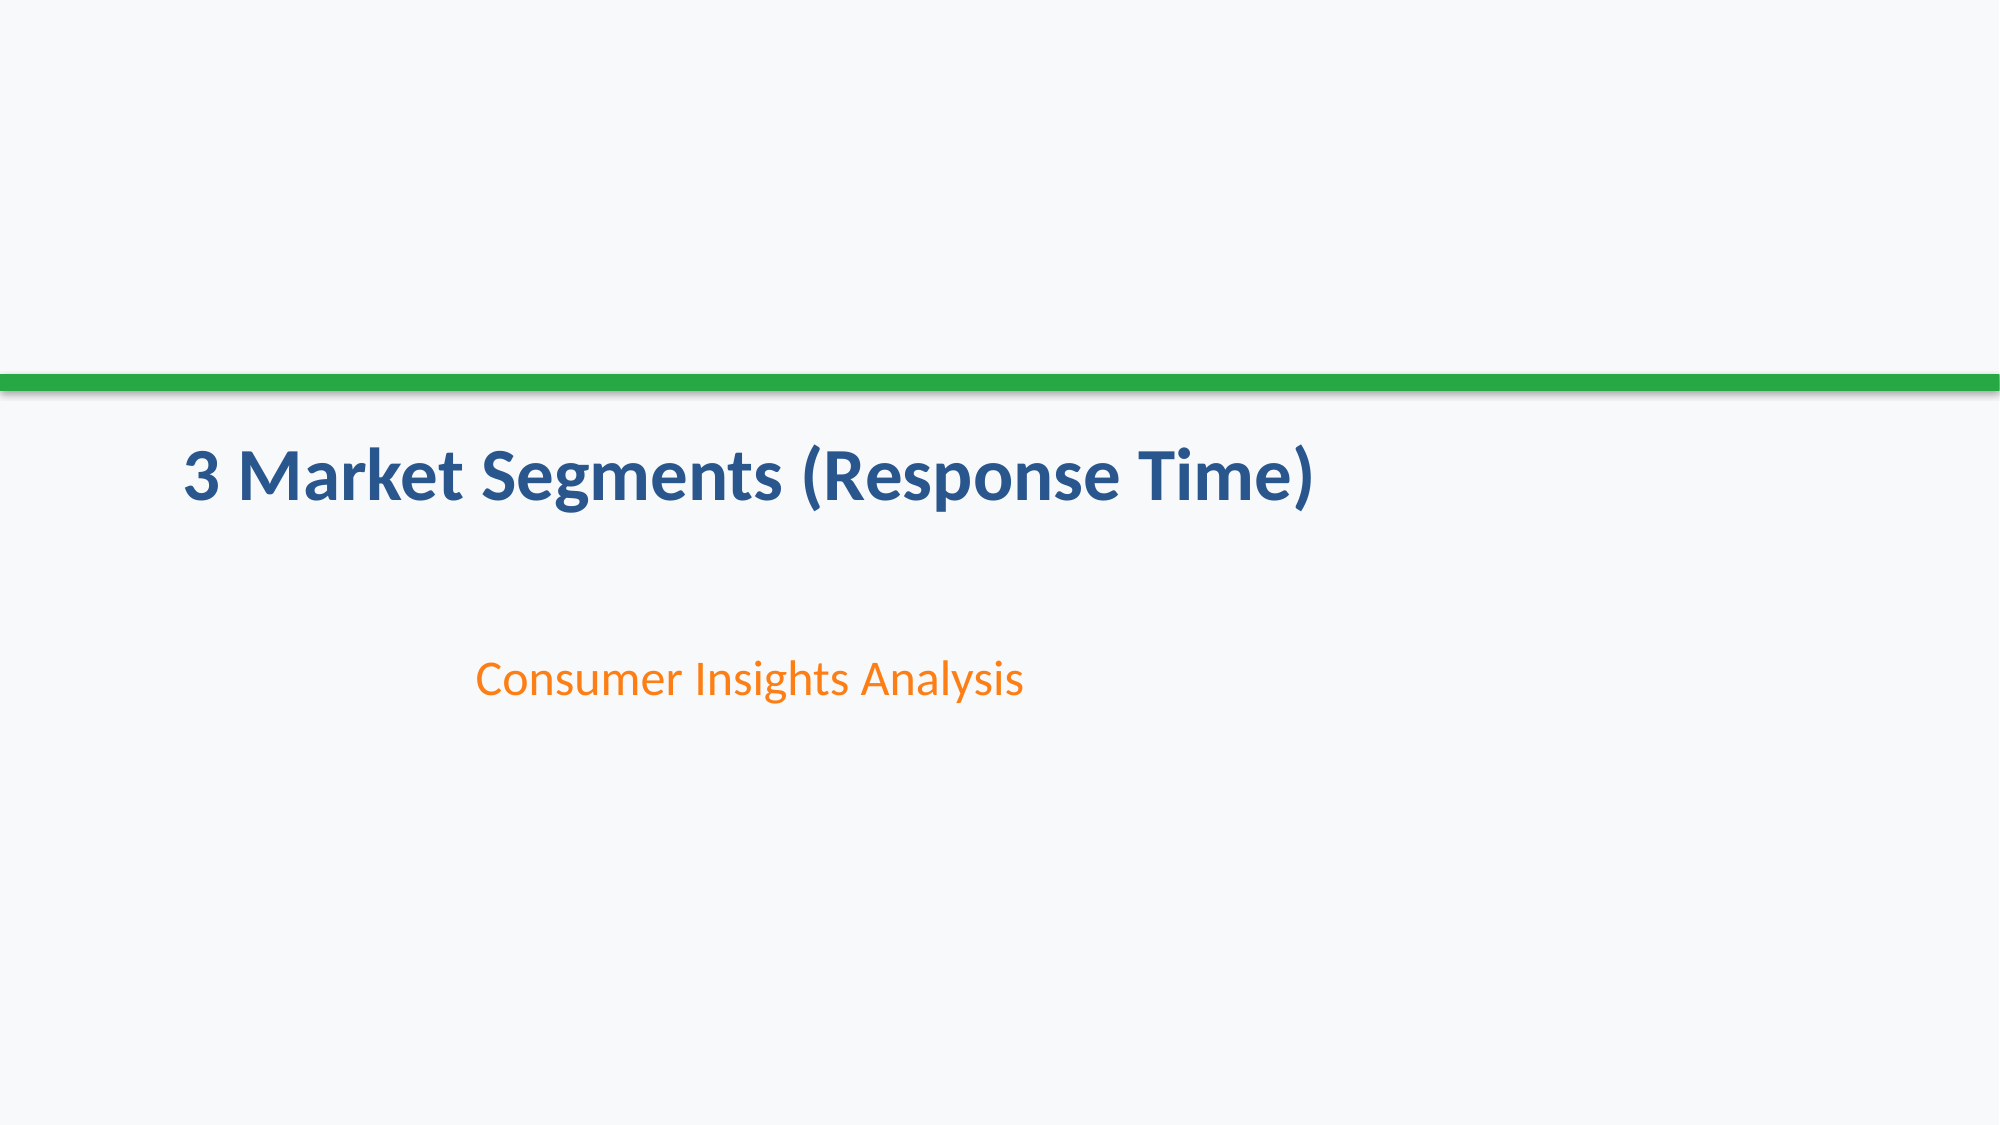

# 3 Market Segments (Response Time)

Consumer Insights Analysis